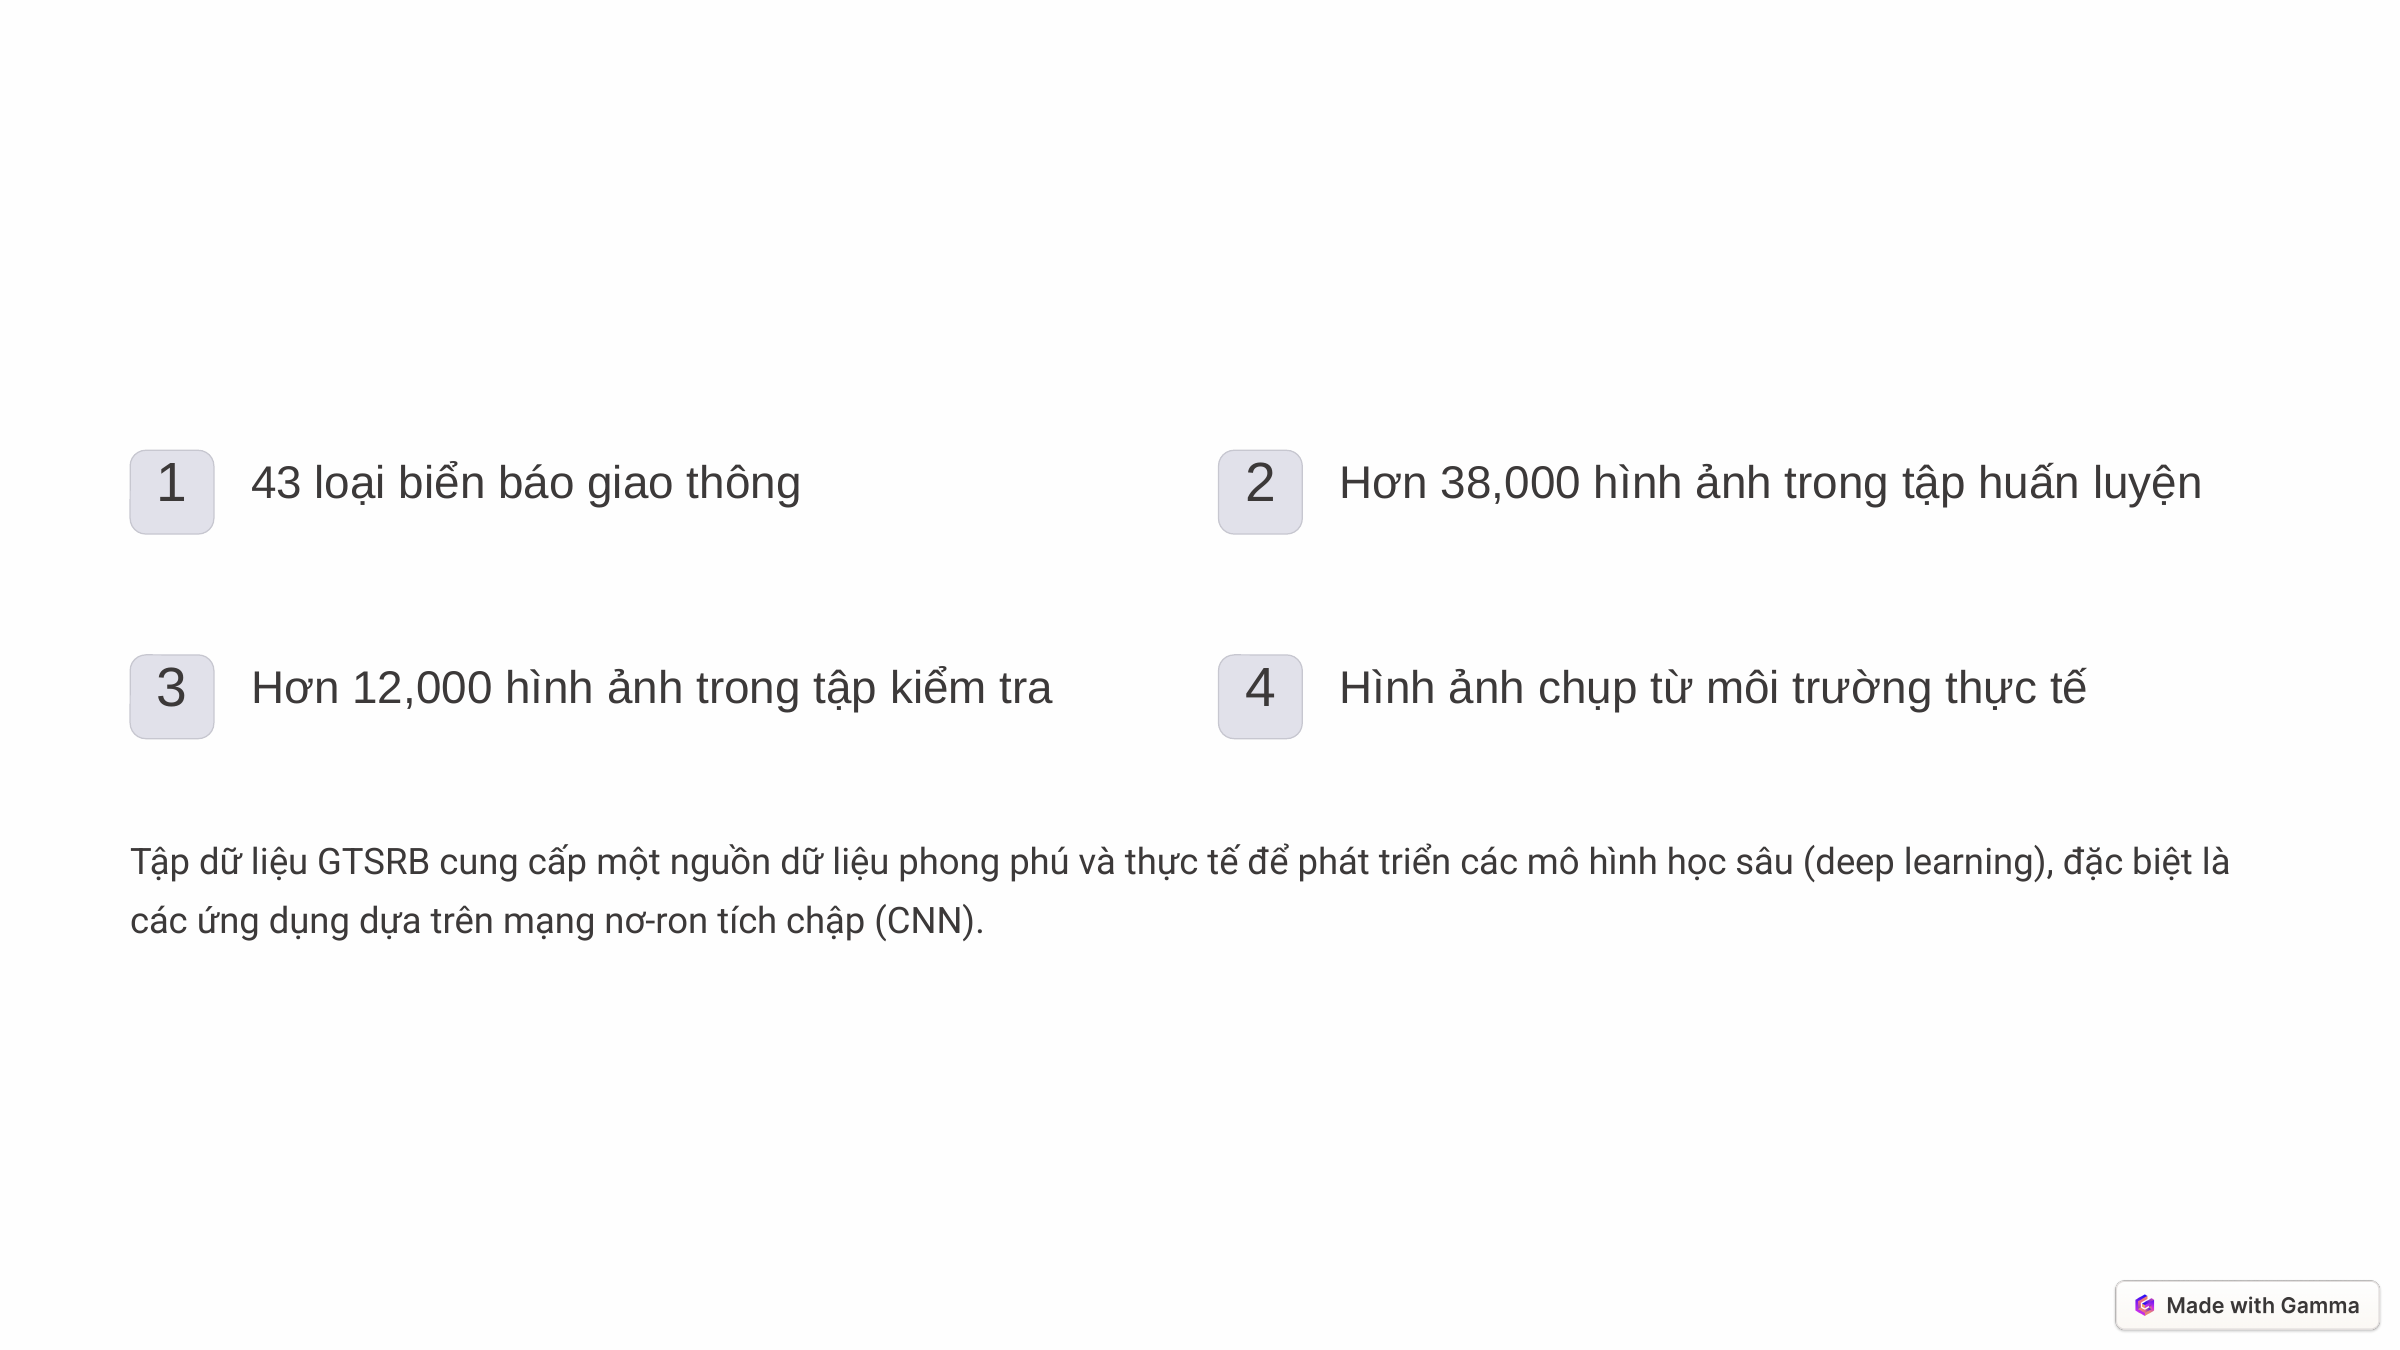

43 loại biển báo giao thông

Hơn 38,000 hình ảnh trong tập huấn luyện
1
2

Hơn 12,000 hình ảnh trong tập kiểm tra

Hình ảnh chụp từ môi trường thực tế
3
4
Tập dữ liệu GTSRB cung cấp một nguồn dữ liệu phong phú và thực tế để phát triển các mô hình học sâu (deep learning), đặc biệt là các ứng dụng dựa trên mạng nơ-ron tích chập (CNN).